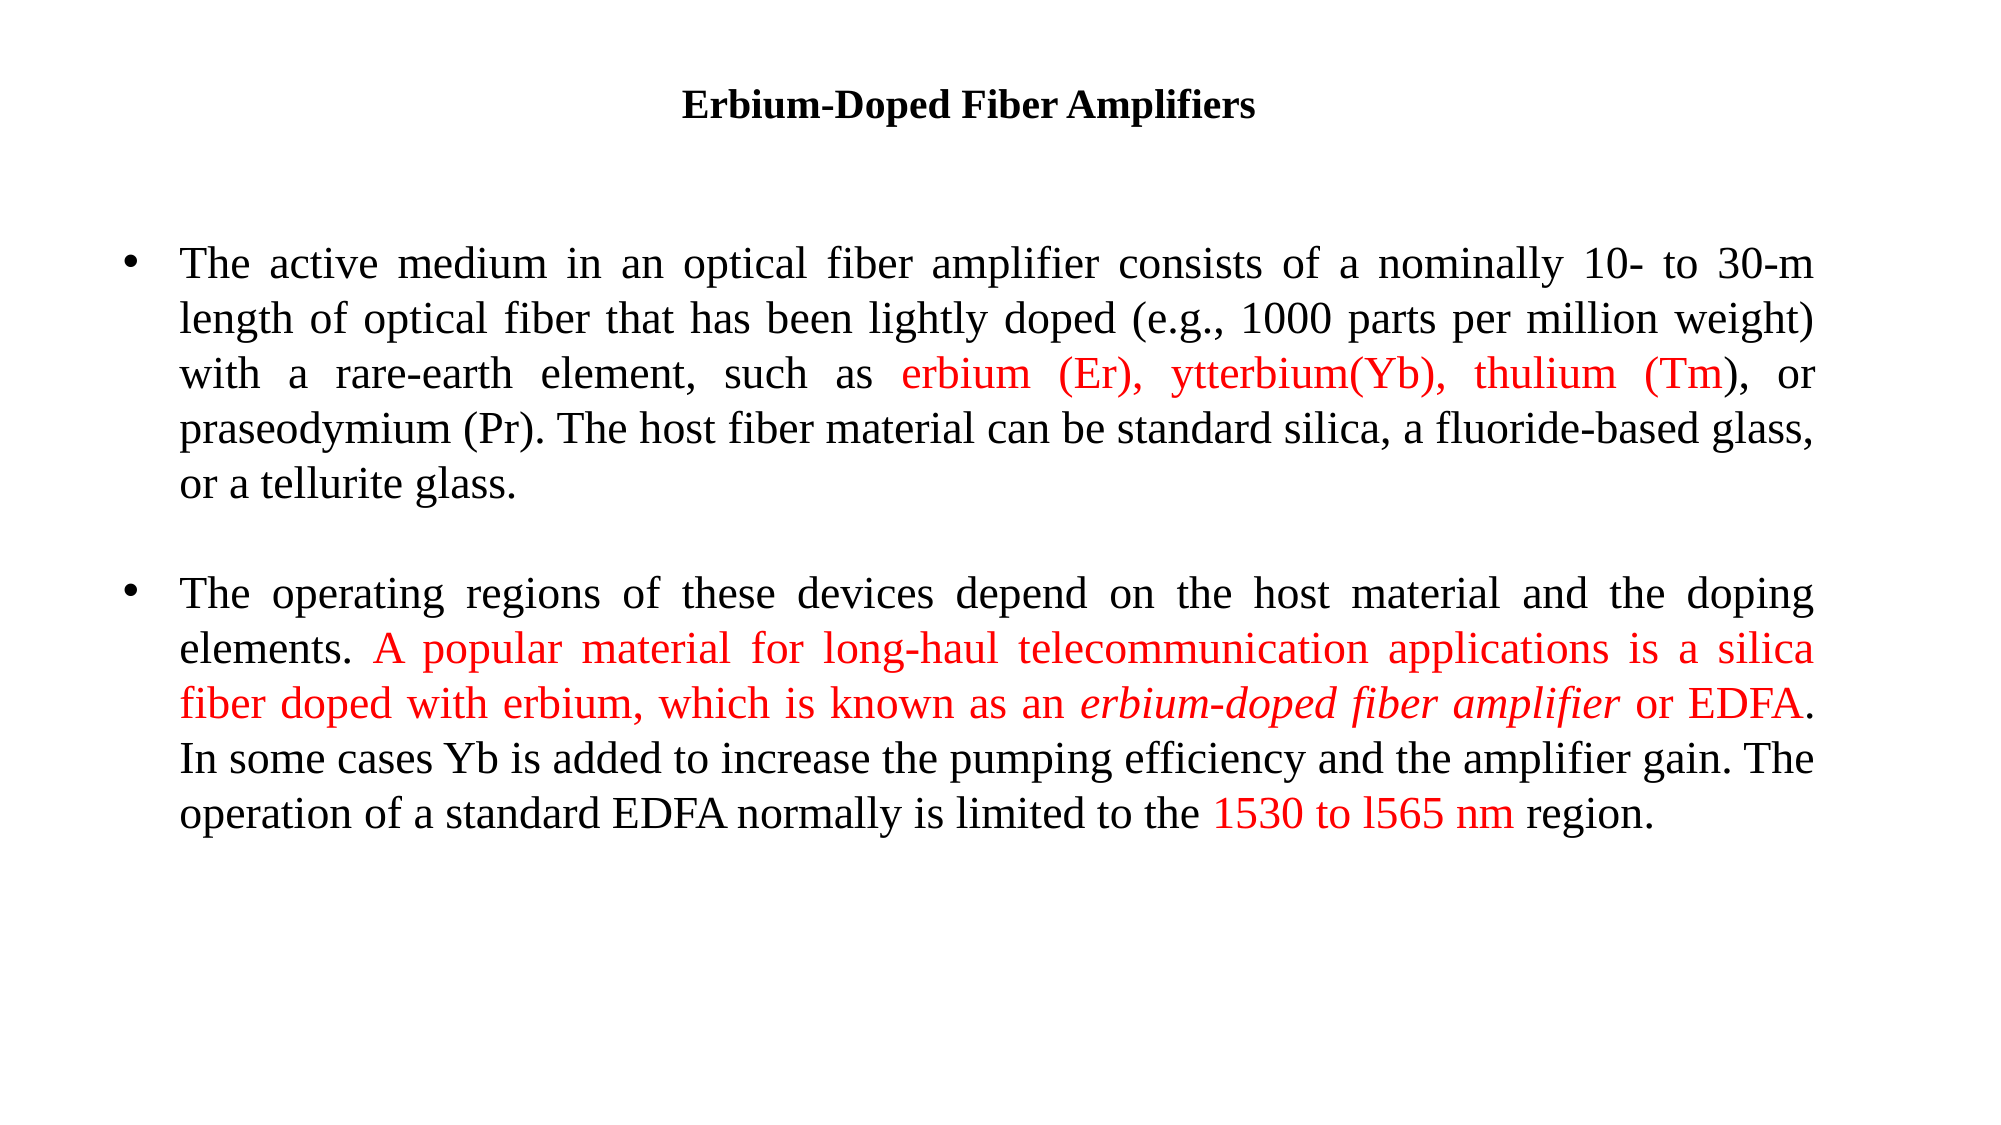

Erbium-Doped Fiber Amplifiers
The active medium in an optical fiber amplifier consists of a nominally 10- to 30-m length of optical fiber that has been lightly doped (e.g., 1000 parts per million weight) with a rare-earth element, such as erbium (Er), ytterbium(Yb), thulium (Tm), or praseodymium (Pr). The host fiber material can be standard silica, a fluoride-based glass, or a tellurite glass.

The operating regions of these devices depend on the host material and the doping elements. A popular material for long-haul telecommunication applications is a silica fiber doped with erbium, which is known as an erbium-doped fiber amplifier or EDFA. In some cases Yb is added to increase the pumping efficiency and the amplifier gain. The operation of a standard EDFA normally is limited to the 1530 to l565 nm region.